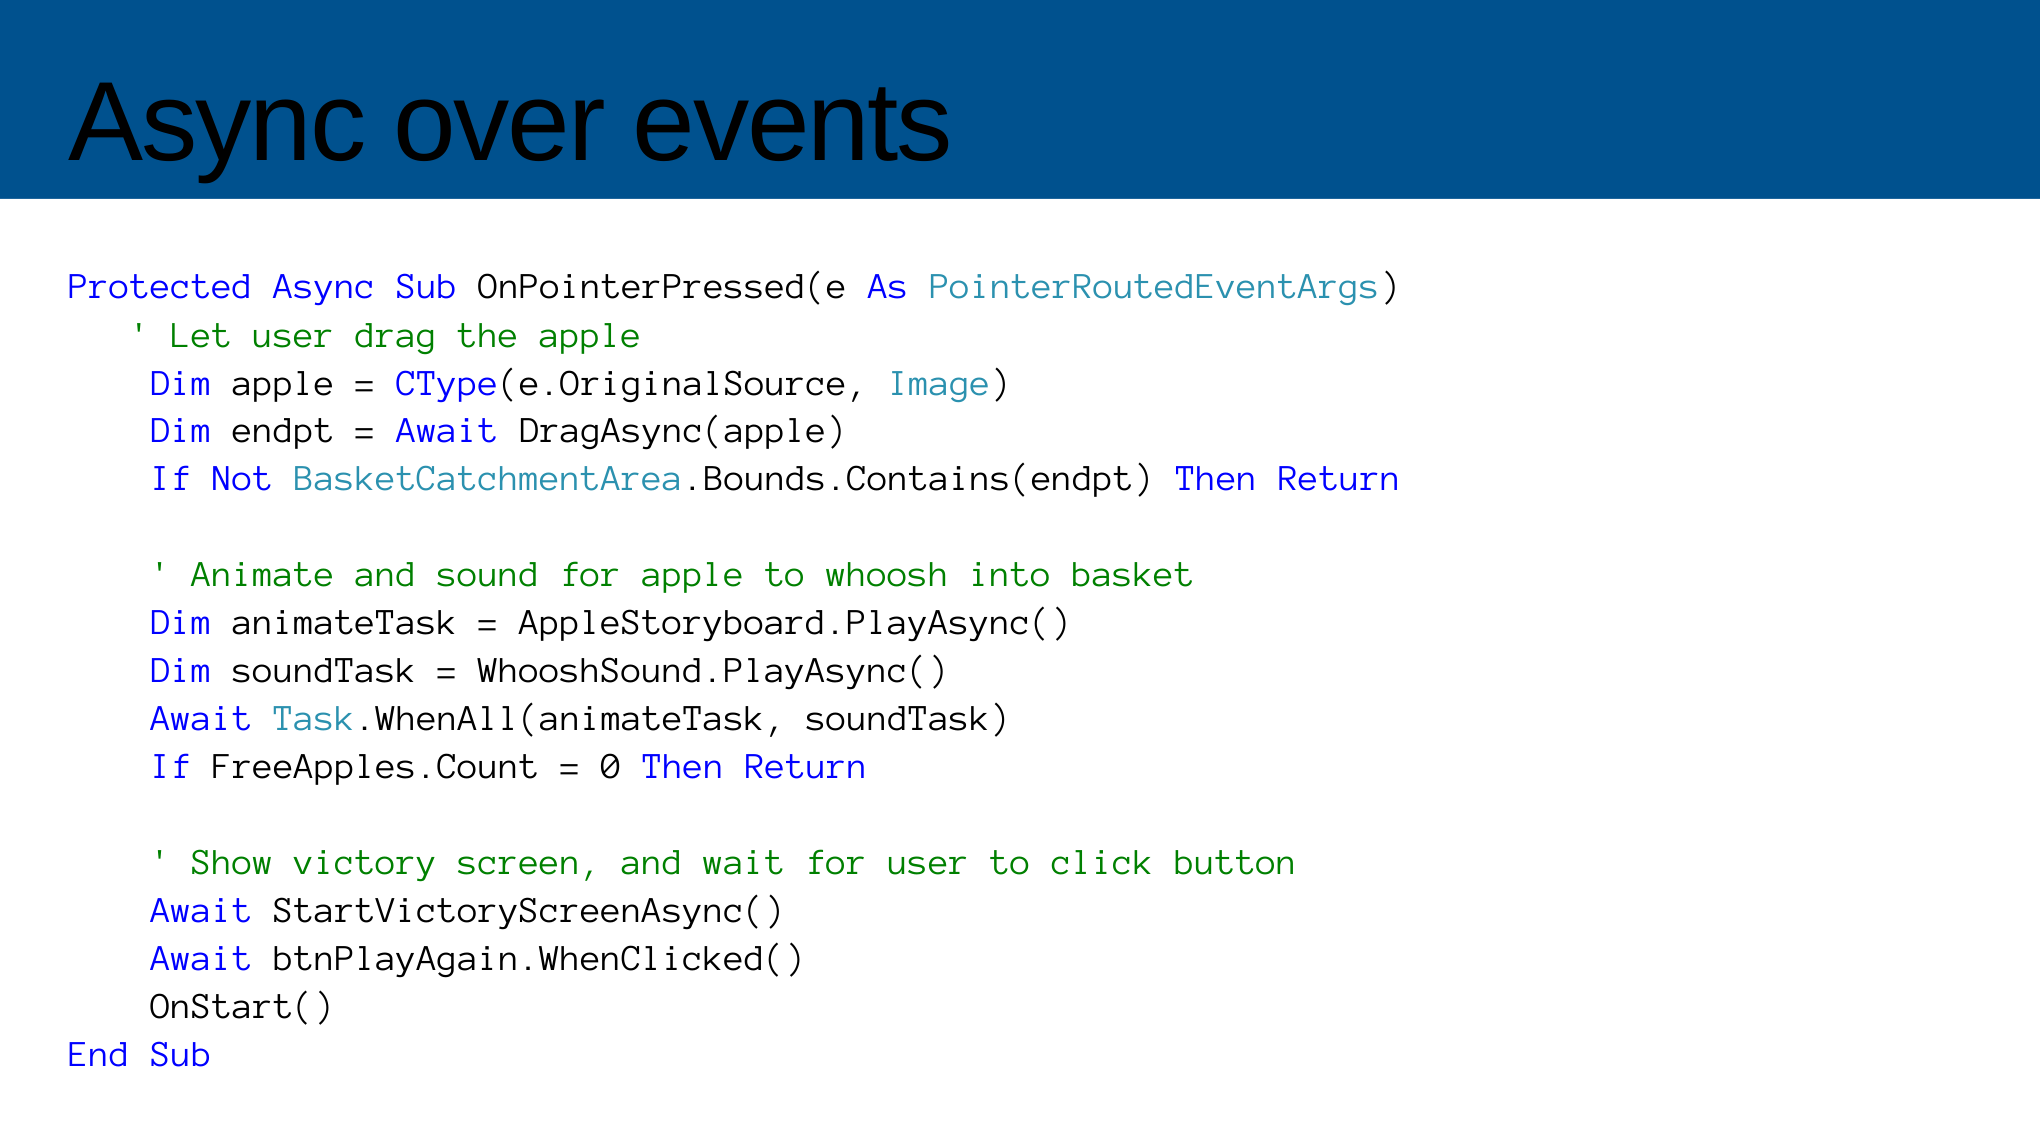

# Async over events

Protected Async Sub OnPointerPressed(e As PointerRoutedEventArgs)
   ' Let user drag the apple
    Dim apple = CType(e.OriginalSource, Image)
    Dim endpt = Await DragAsync(apple)
    If Not BasketCatchmentArea.Bounds.Contains(endpt) Then Return

    ' Animate and sound for apple to whoosh into basket
    Dim animateTask = AppleStoryboard.PlayAsync()
    Dim soundTask = WhooshSound.PlayAsync()
    Await Task.WhenAll(animateTask, soundTask)
    If FreeApples.Count = 0 Then Return

    ' Show victory screen, and wait for user to click button
    Await StartVictoryScreenAsync()
    Await btnPlayAgain.WhenClicked()
    OnStart()
End Sub